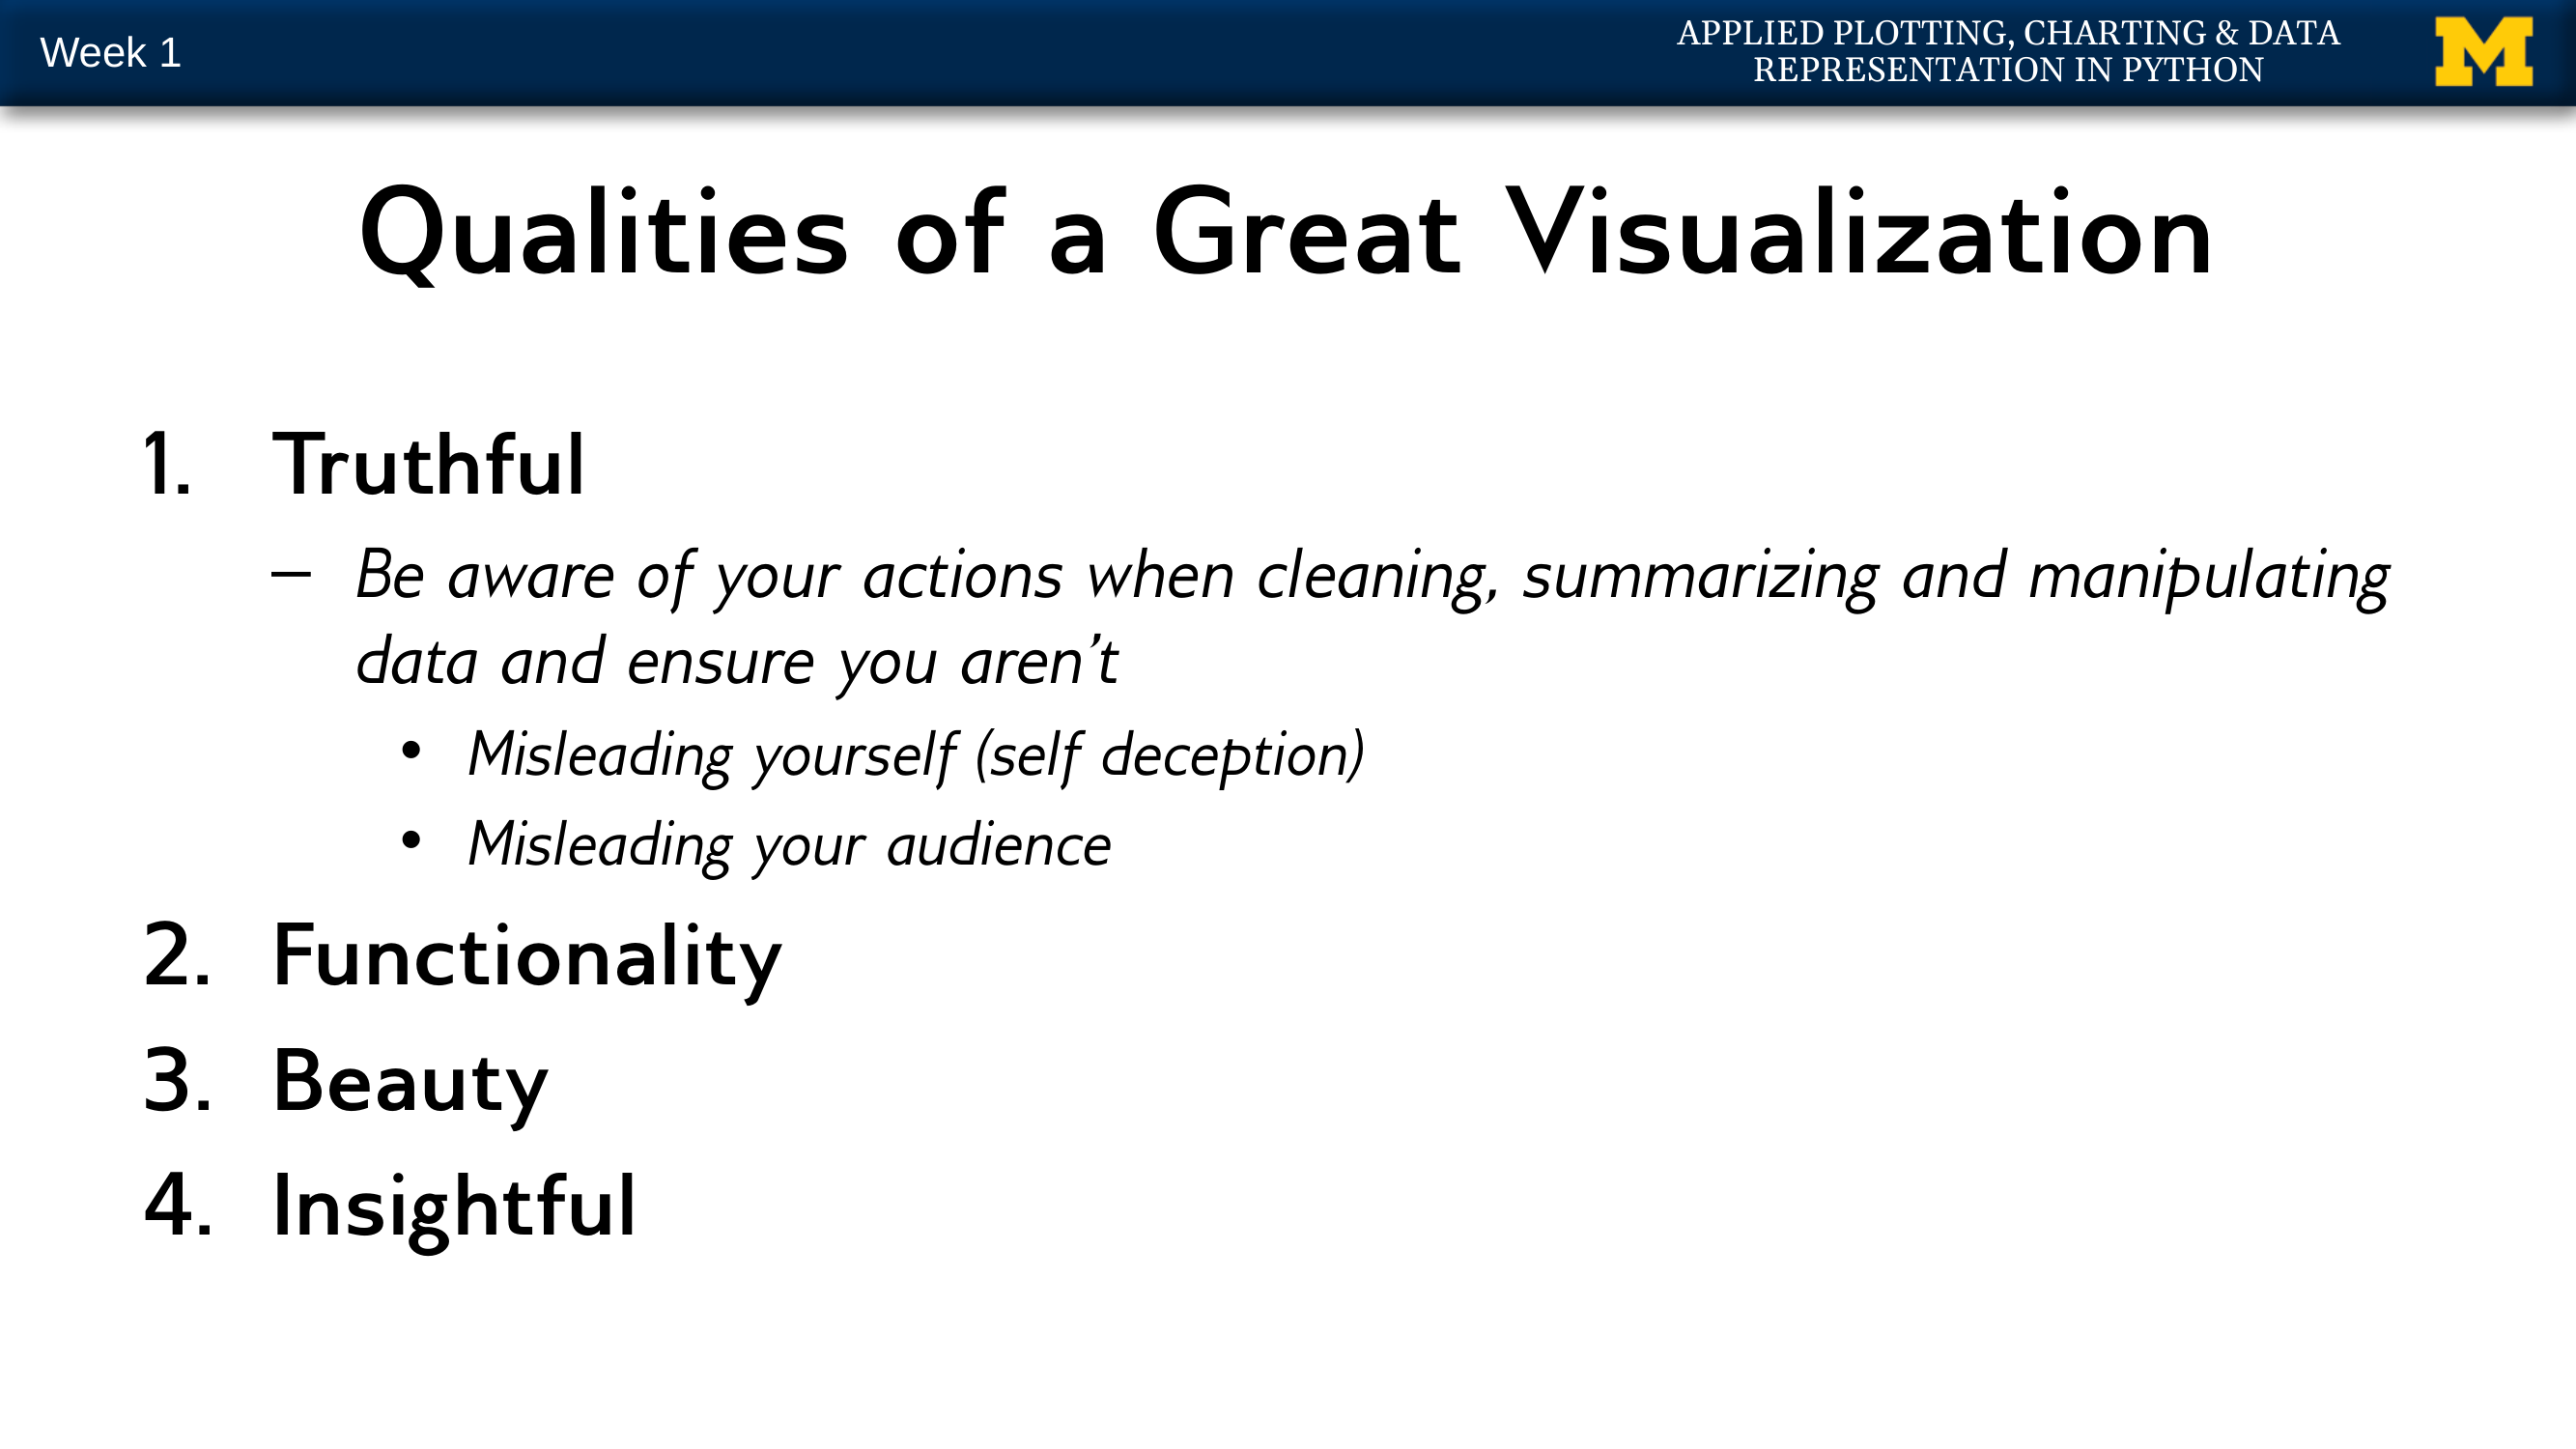

# Qualities of a Great Visualization
Truthful
Be aware of your actions when cleaning, summarizing and manipulating data and ensure you aren’t
Misleading yourself (self deception)
Misleading your audience
Functionality
Beauty
Insightful